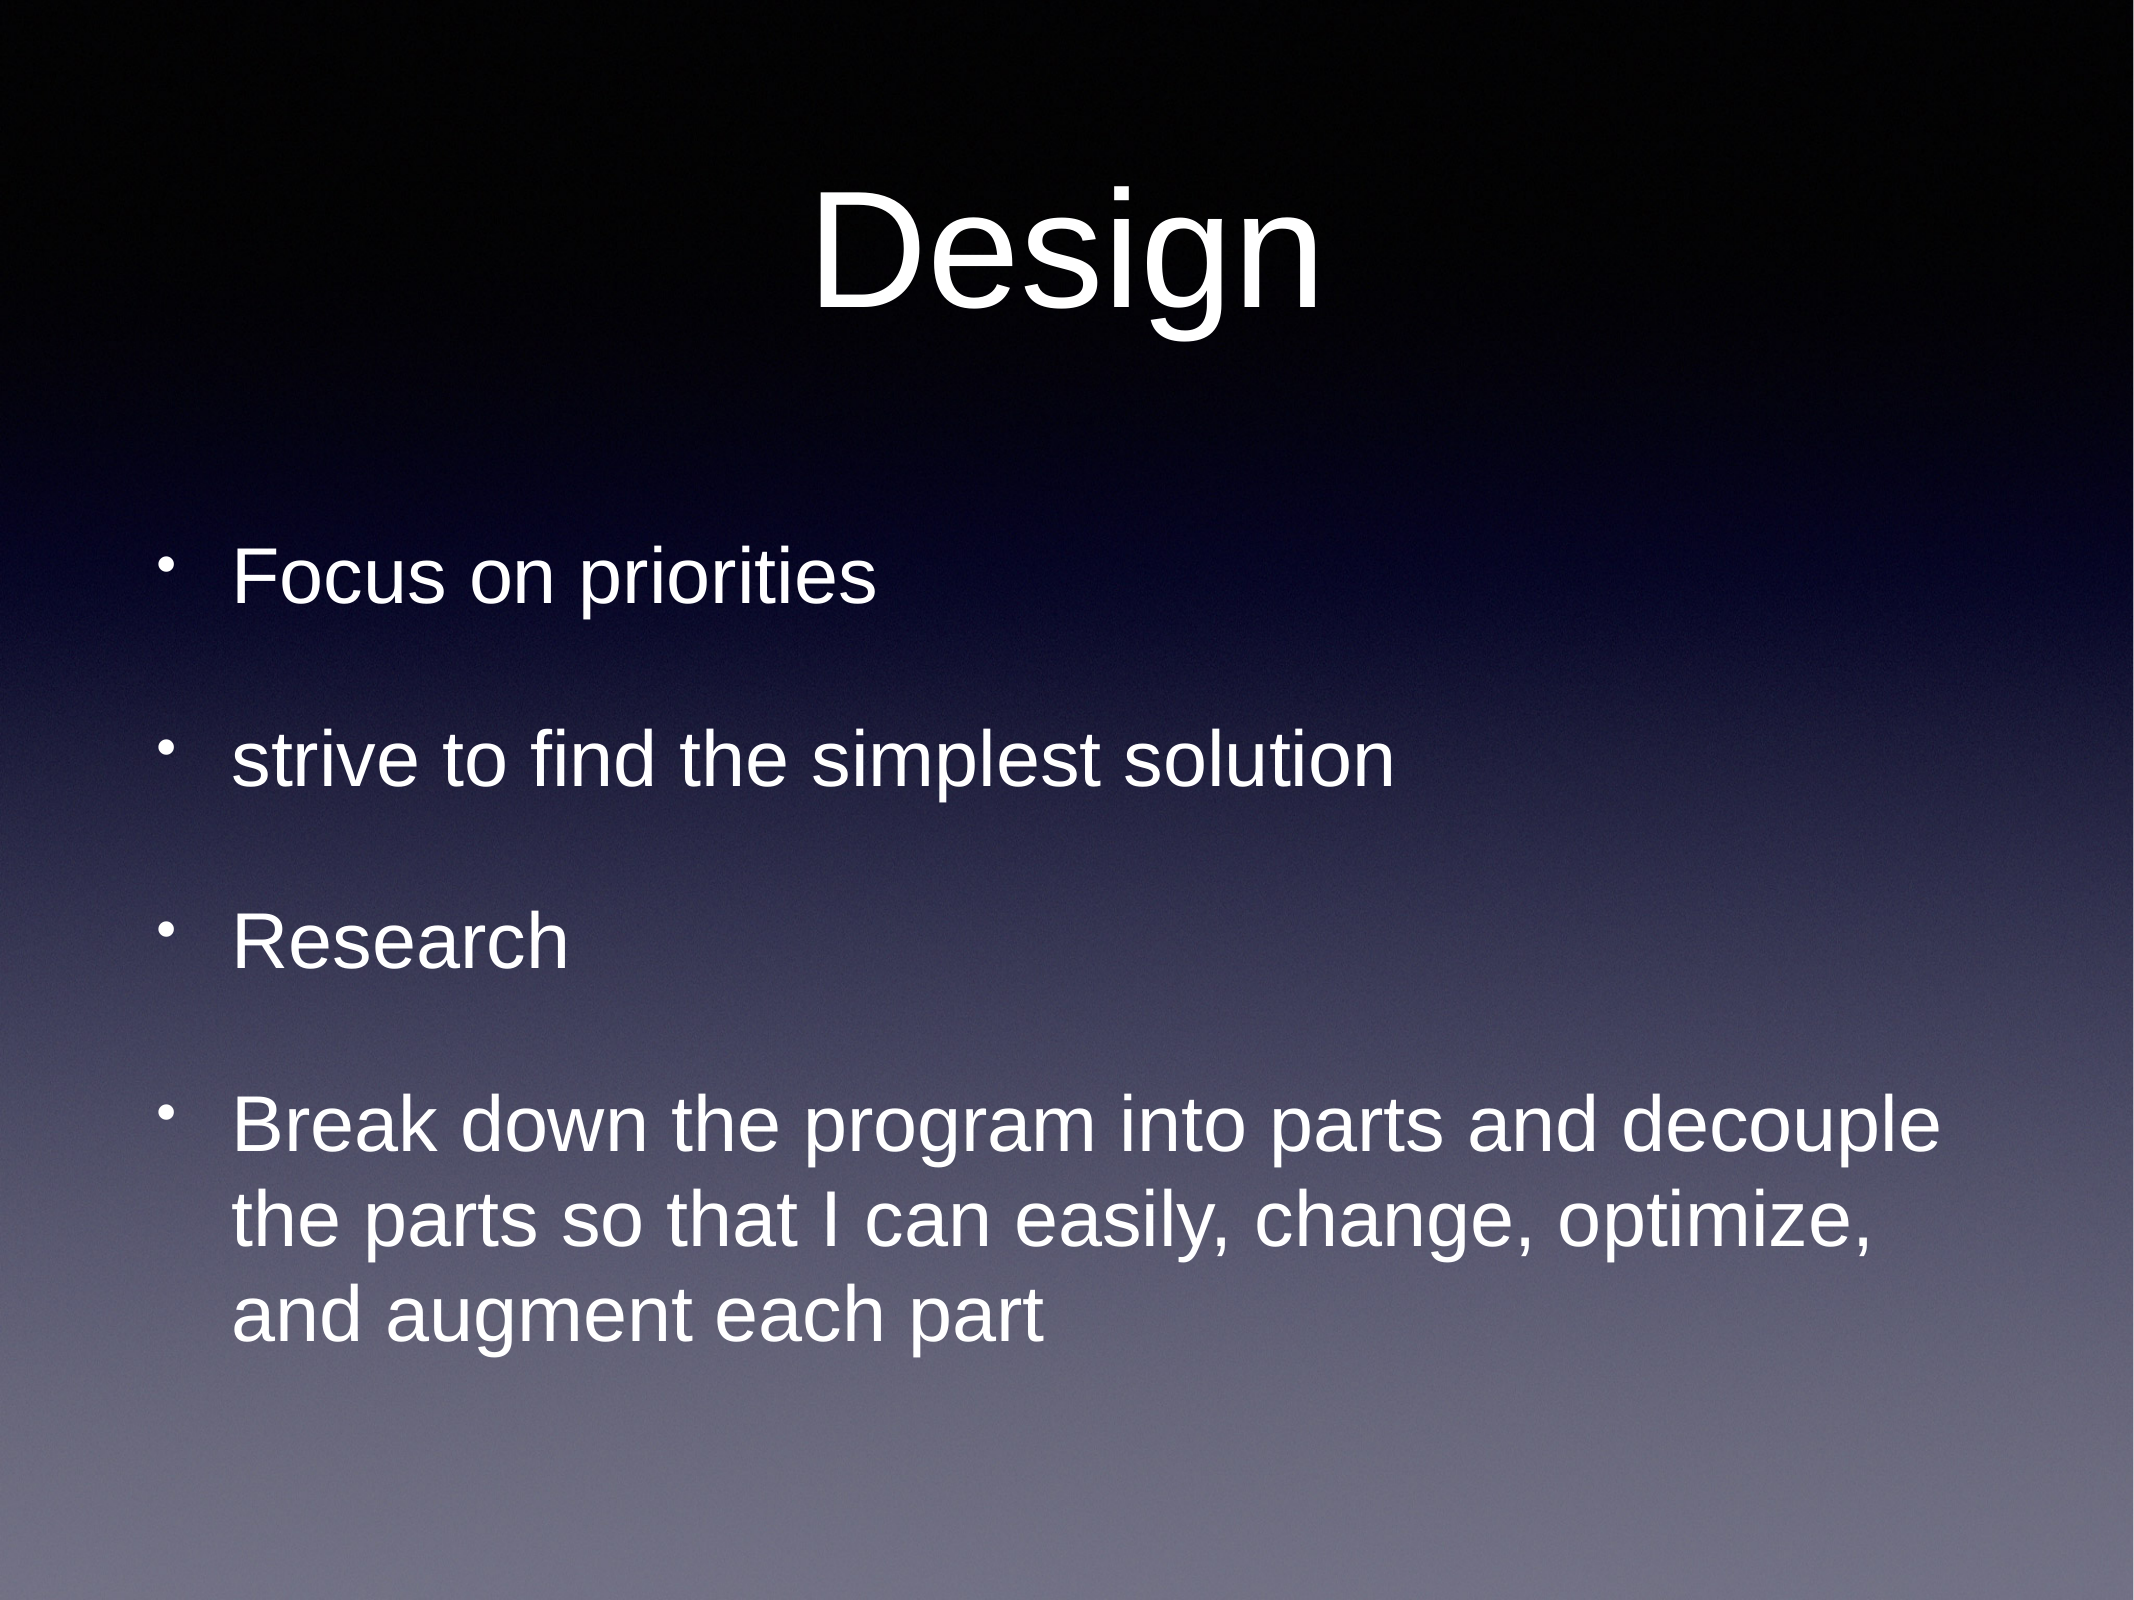

# Design
Focus on priorities
strive to find the simplest solution
Research
Break down the program into parts and decouple the parts so that I can easily, change, optimize, and augment each part